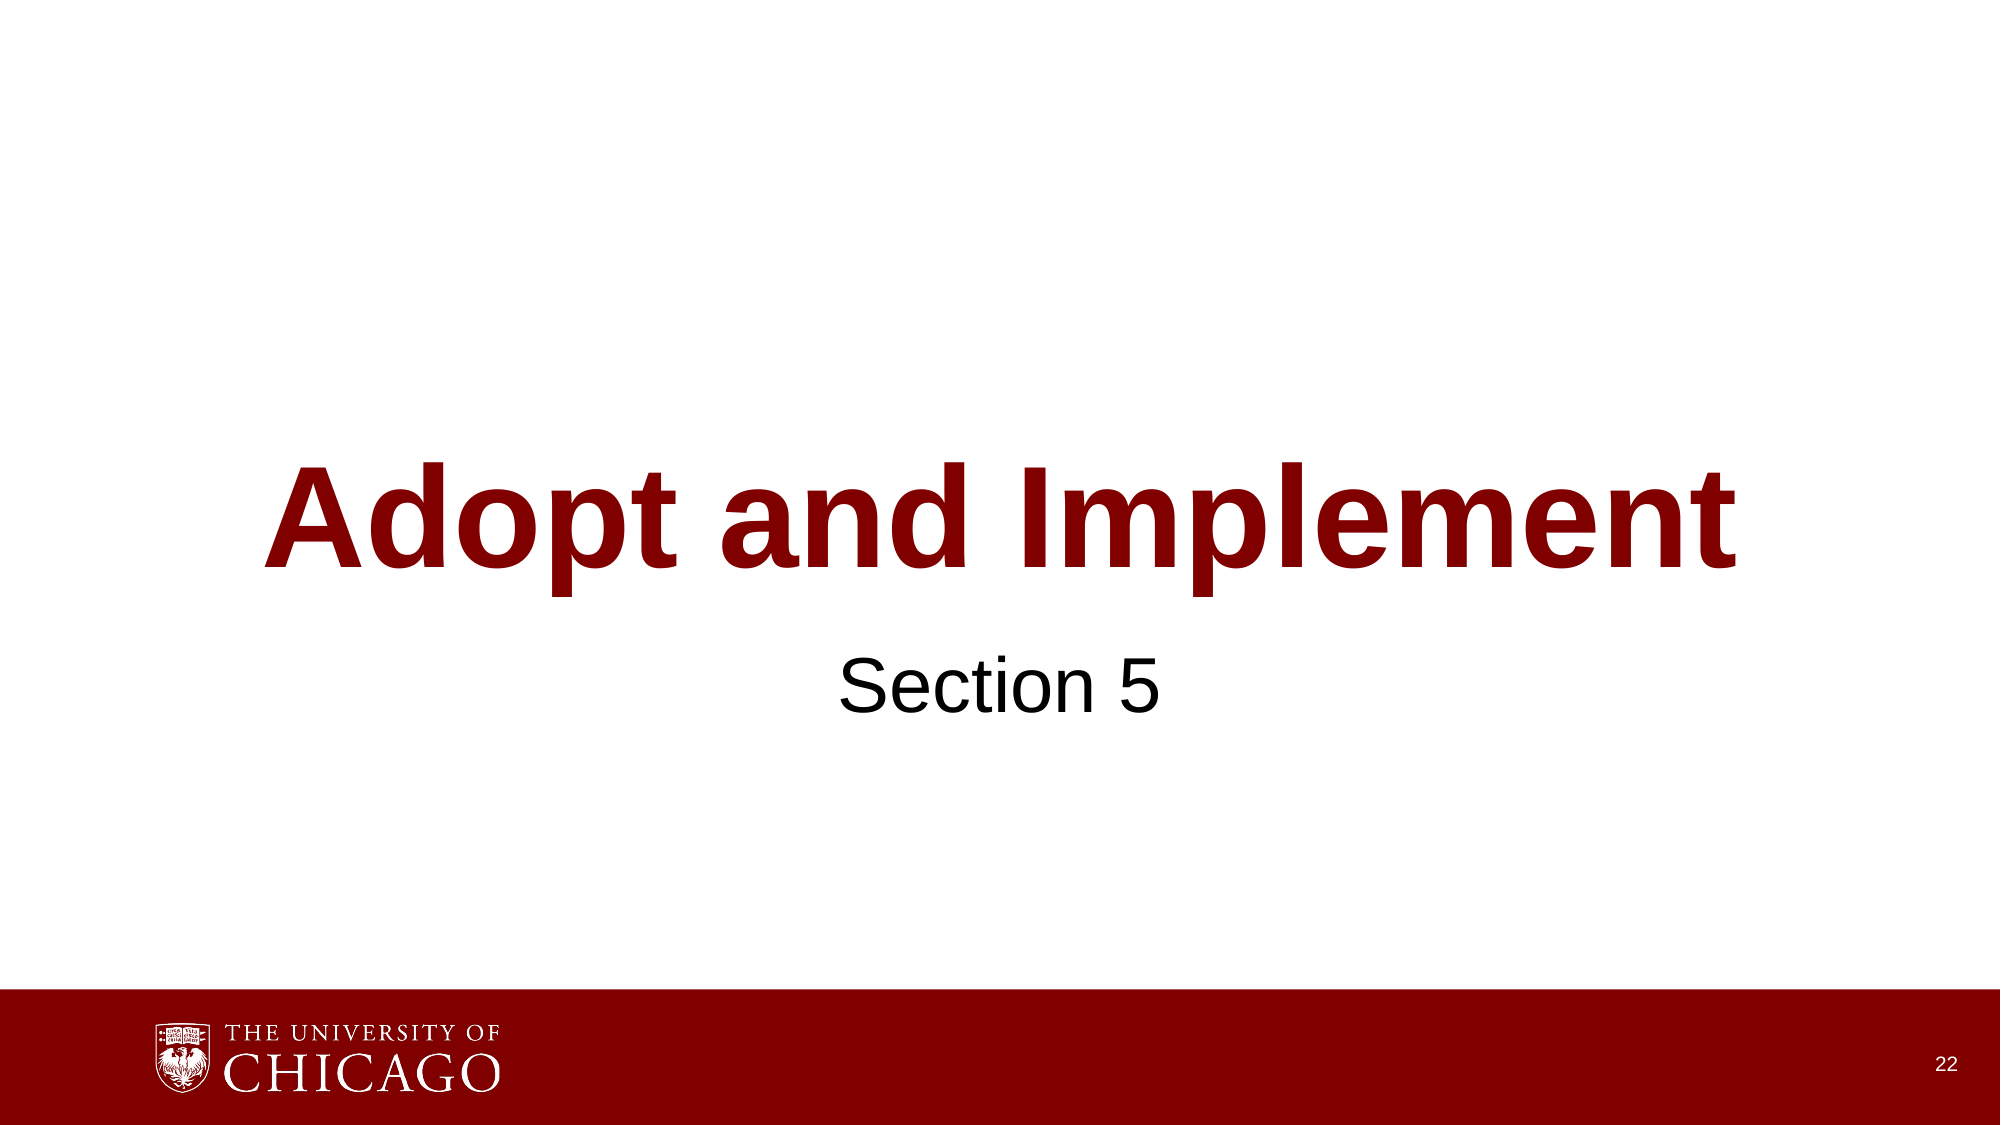

# Adopt and Implement
Section 5
22